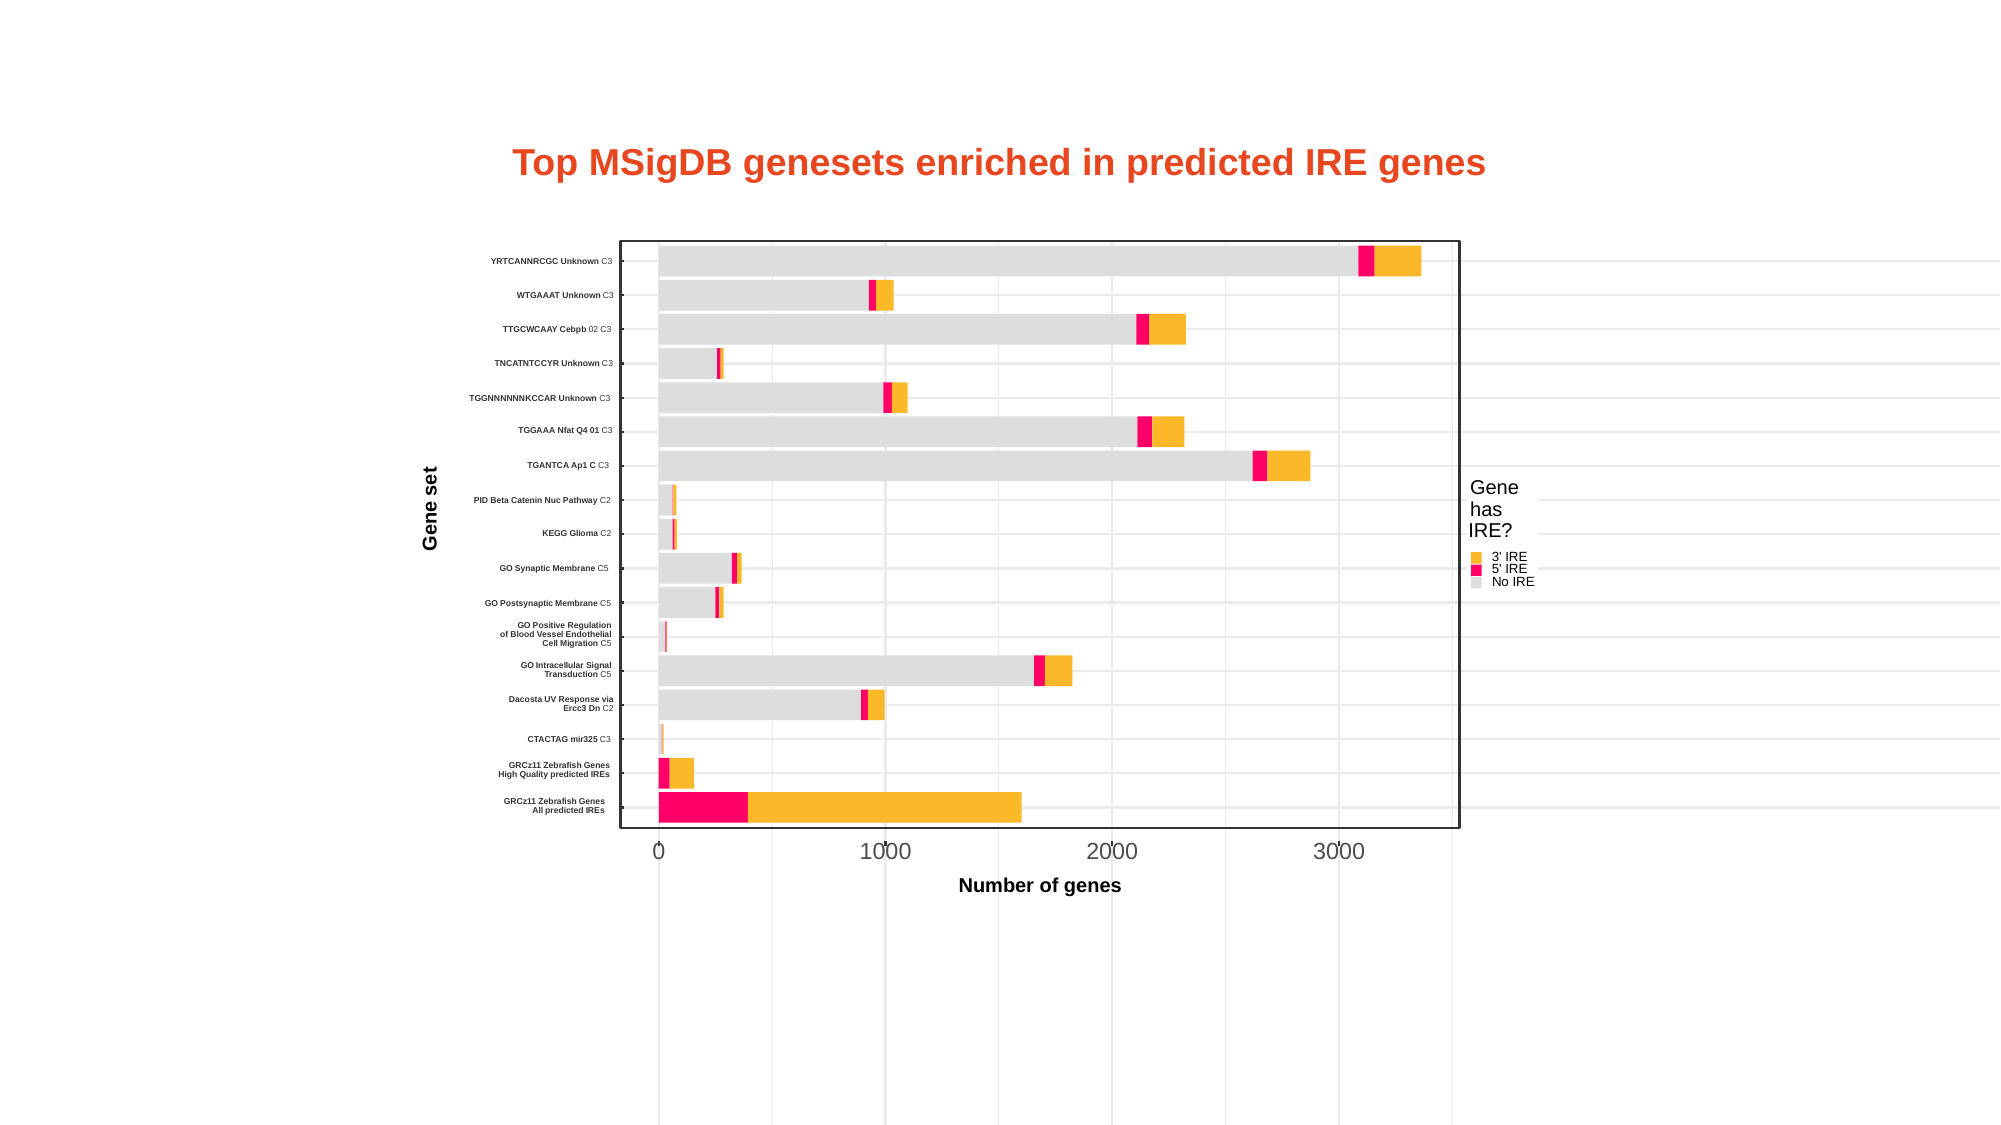

Top MSigDB genesets enriched in predicted IRE genes

YRTCANNRCGC Unknown C3

WTGAAAT Unknown C3

TTGCWCAAY Cebpb 02 C3

TNCATNTCCYR Unknown C3

TGGNNNNNNKCCAR Unknown C3

TGGAAA Nfat Q4 01 C3

TGANTCA Ap1 C C3

Gene

PID Beta Catenin Nuc Pathway C2

Gene set
has

IRE?
KEGG Glioma C2

3' IRE

GO Synaptic Membrane C5

5' IRE

No IRE

GO Postsynaptic Membrane C5

GO Positive Regulation
of Blood Vessel Endothelial
Cell Migration C5

GO Intracellular Signal

Transduction C5

Dacosta UV Response via
Ercc3 Dn C2

CTACTAG mir325 C3

GRCz11 Zebrafish Genes
High Quality predicted IREs

GRCz11 Zebrafish Genes
All predicted IREs

0
1000
2000
3000
Number of genes